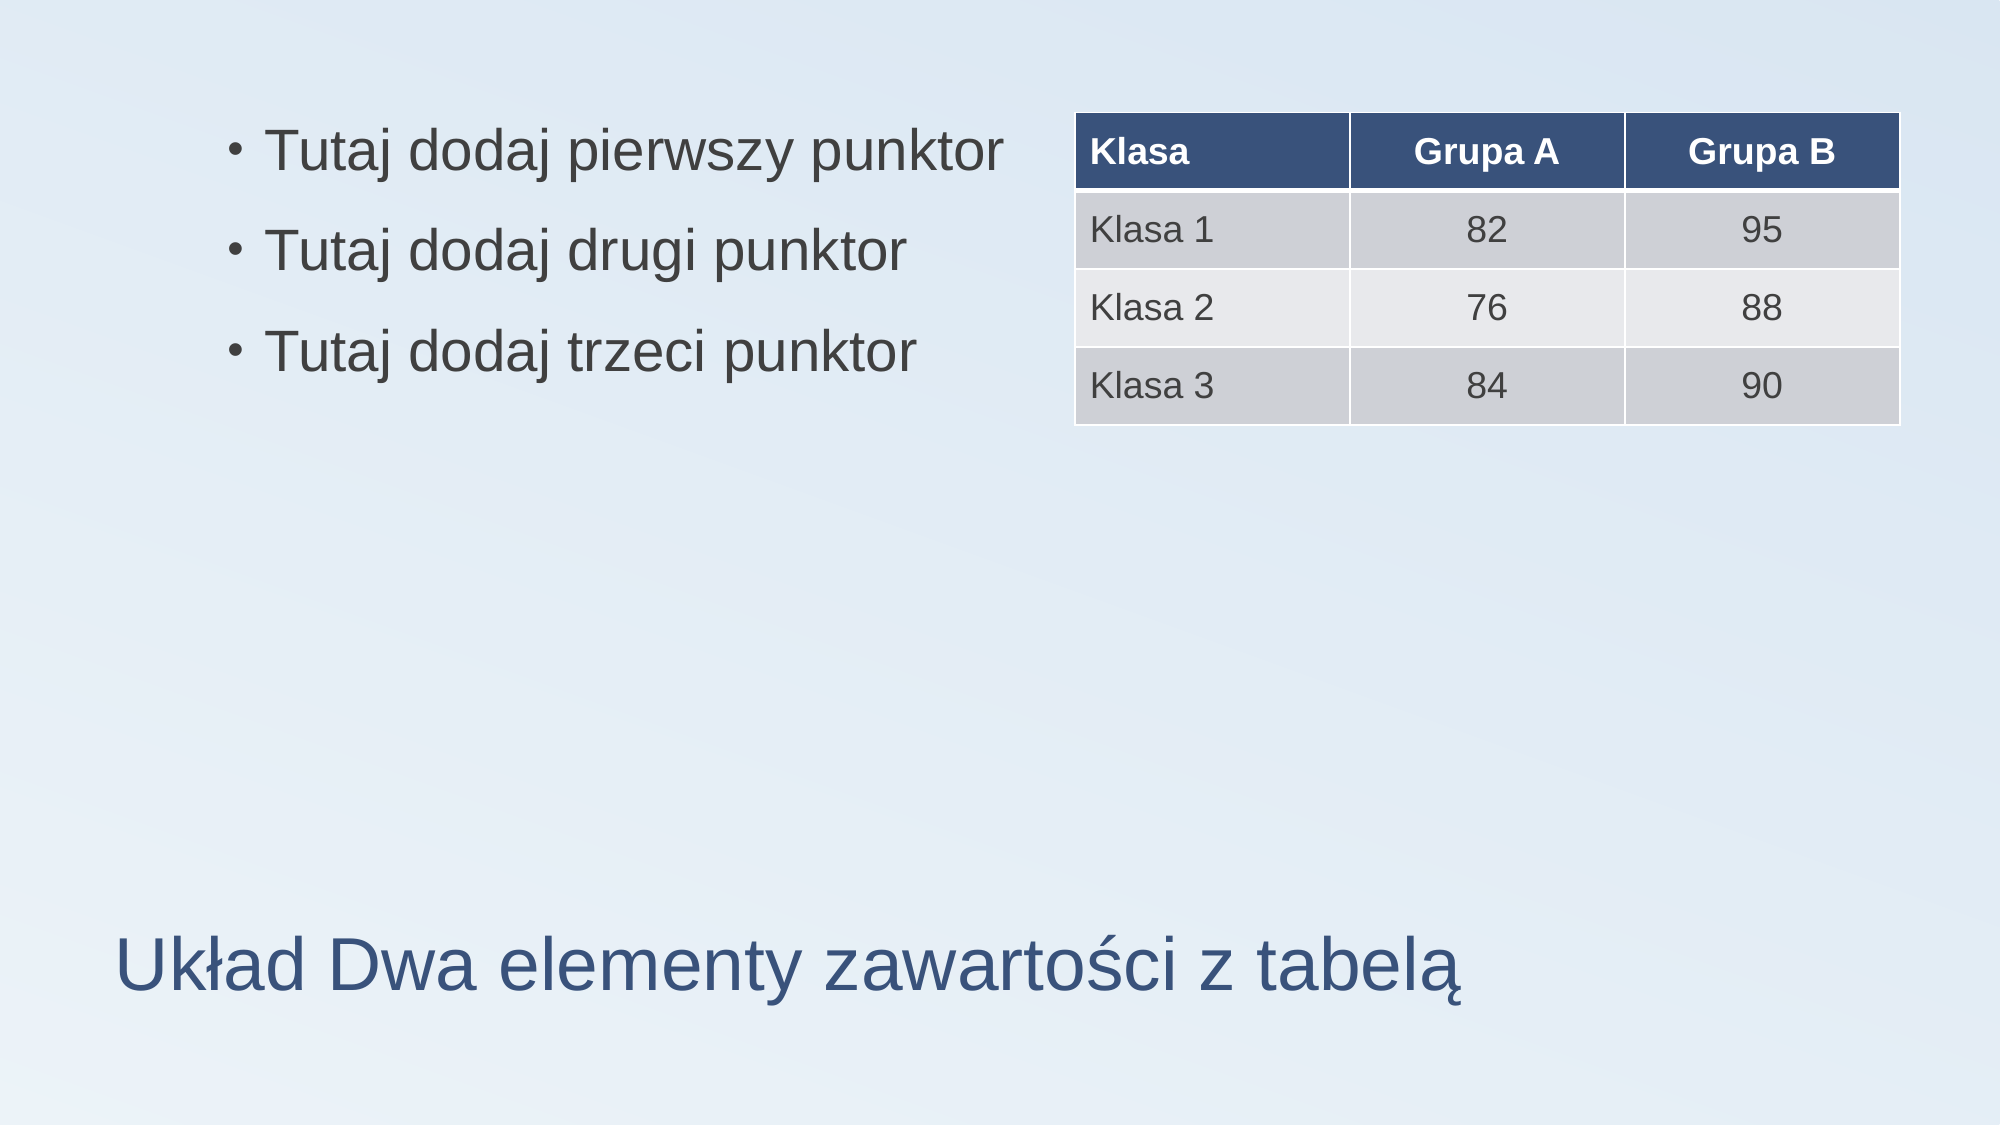

Tutaj dodaj pierwszy punktor
Tutaj dodaj drugi punktor
Tutaj dodaj trzeci punktor
| Klasa | Grupa A | Grupa B |
| --- | --- | --- |
| Klasa 1 | 82 | 95 |
| Klasa 2 | 76 | 88 |
| Klasa 3 | 84 | 90 |
# Układ Dwa elementy zawartości z tabelą